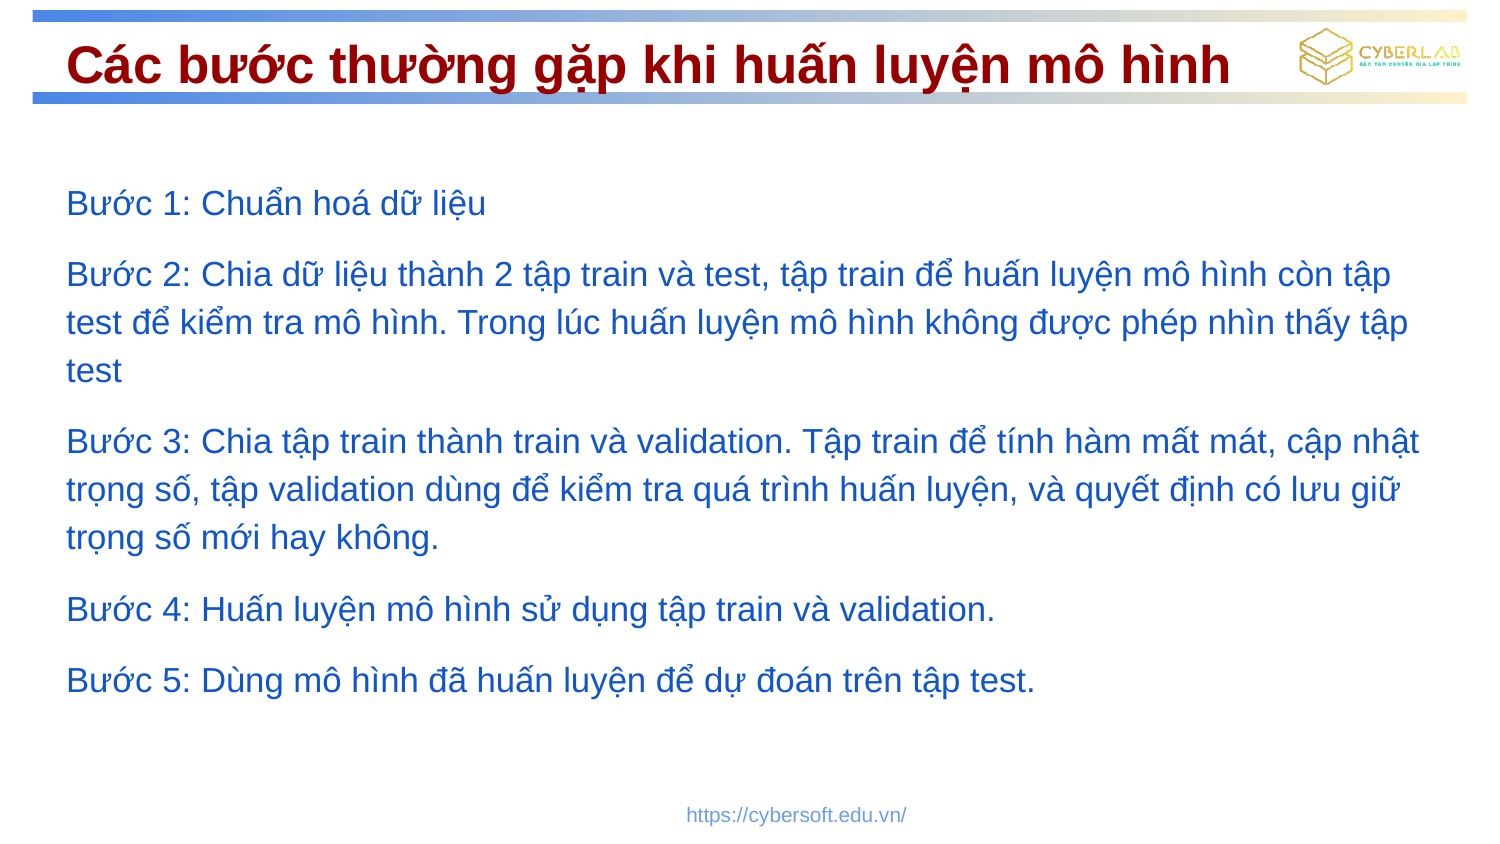

# Các bước thường gặp khi huấn luyện mô hình
Bước 1: Chuẩn hoá dữ liệu
Bước 2: Chia dữ liệu thành 2 tập train và test, tập train để huấn luyện mô hình còn tập test để kiểm tra mô hình. Trong lúc huấn luyện mô hình không được phép nhìn thấy tập test
Bước 3: Chia tập train thành train và validation. Tập train để tính hàm mất mát, cập nhật trọng số, tập validation dùng để kiểm tra quá trình huấn luyện, và quyết định có lưu giữ trọng số mới hay không.
Bước 4: Huấn luyện mô hình sử dụng tập train và validation.
Bước 5: Dùng mô hình đã huấn luyện để dự đoán trên tập test.